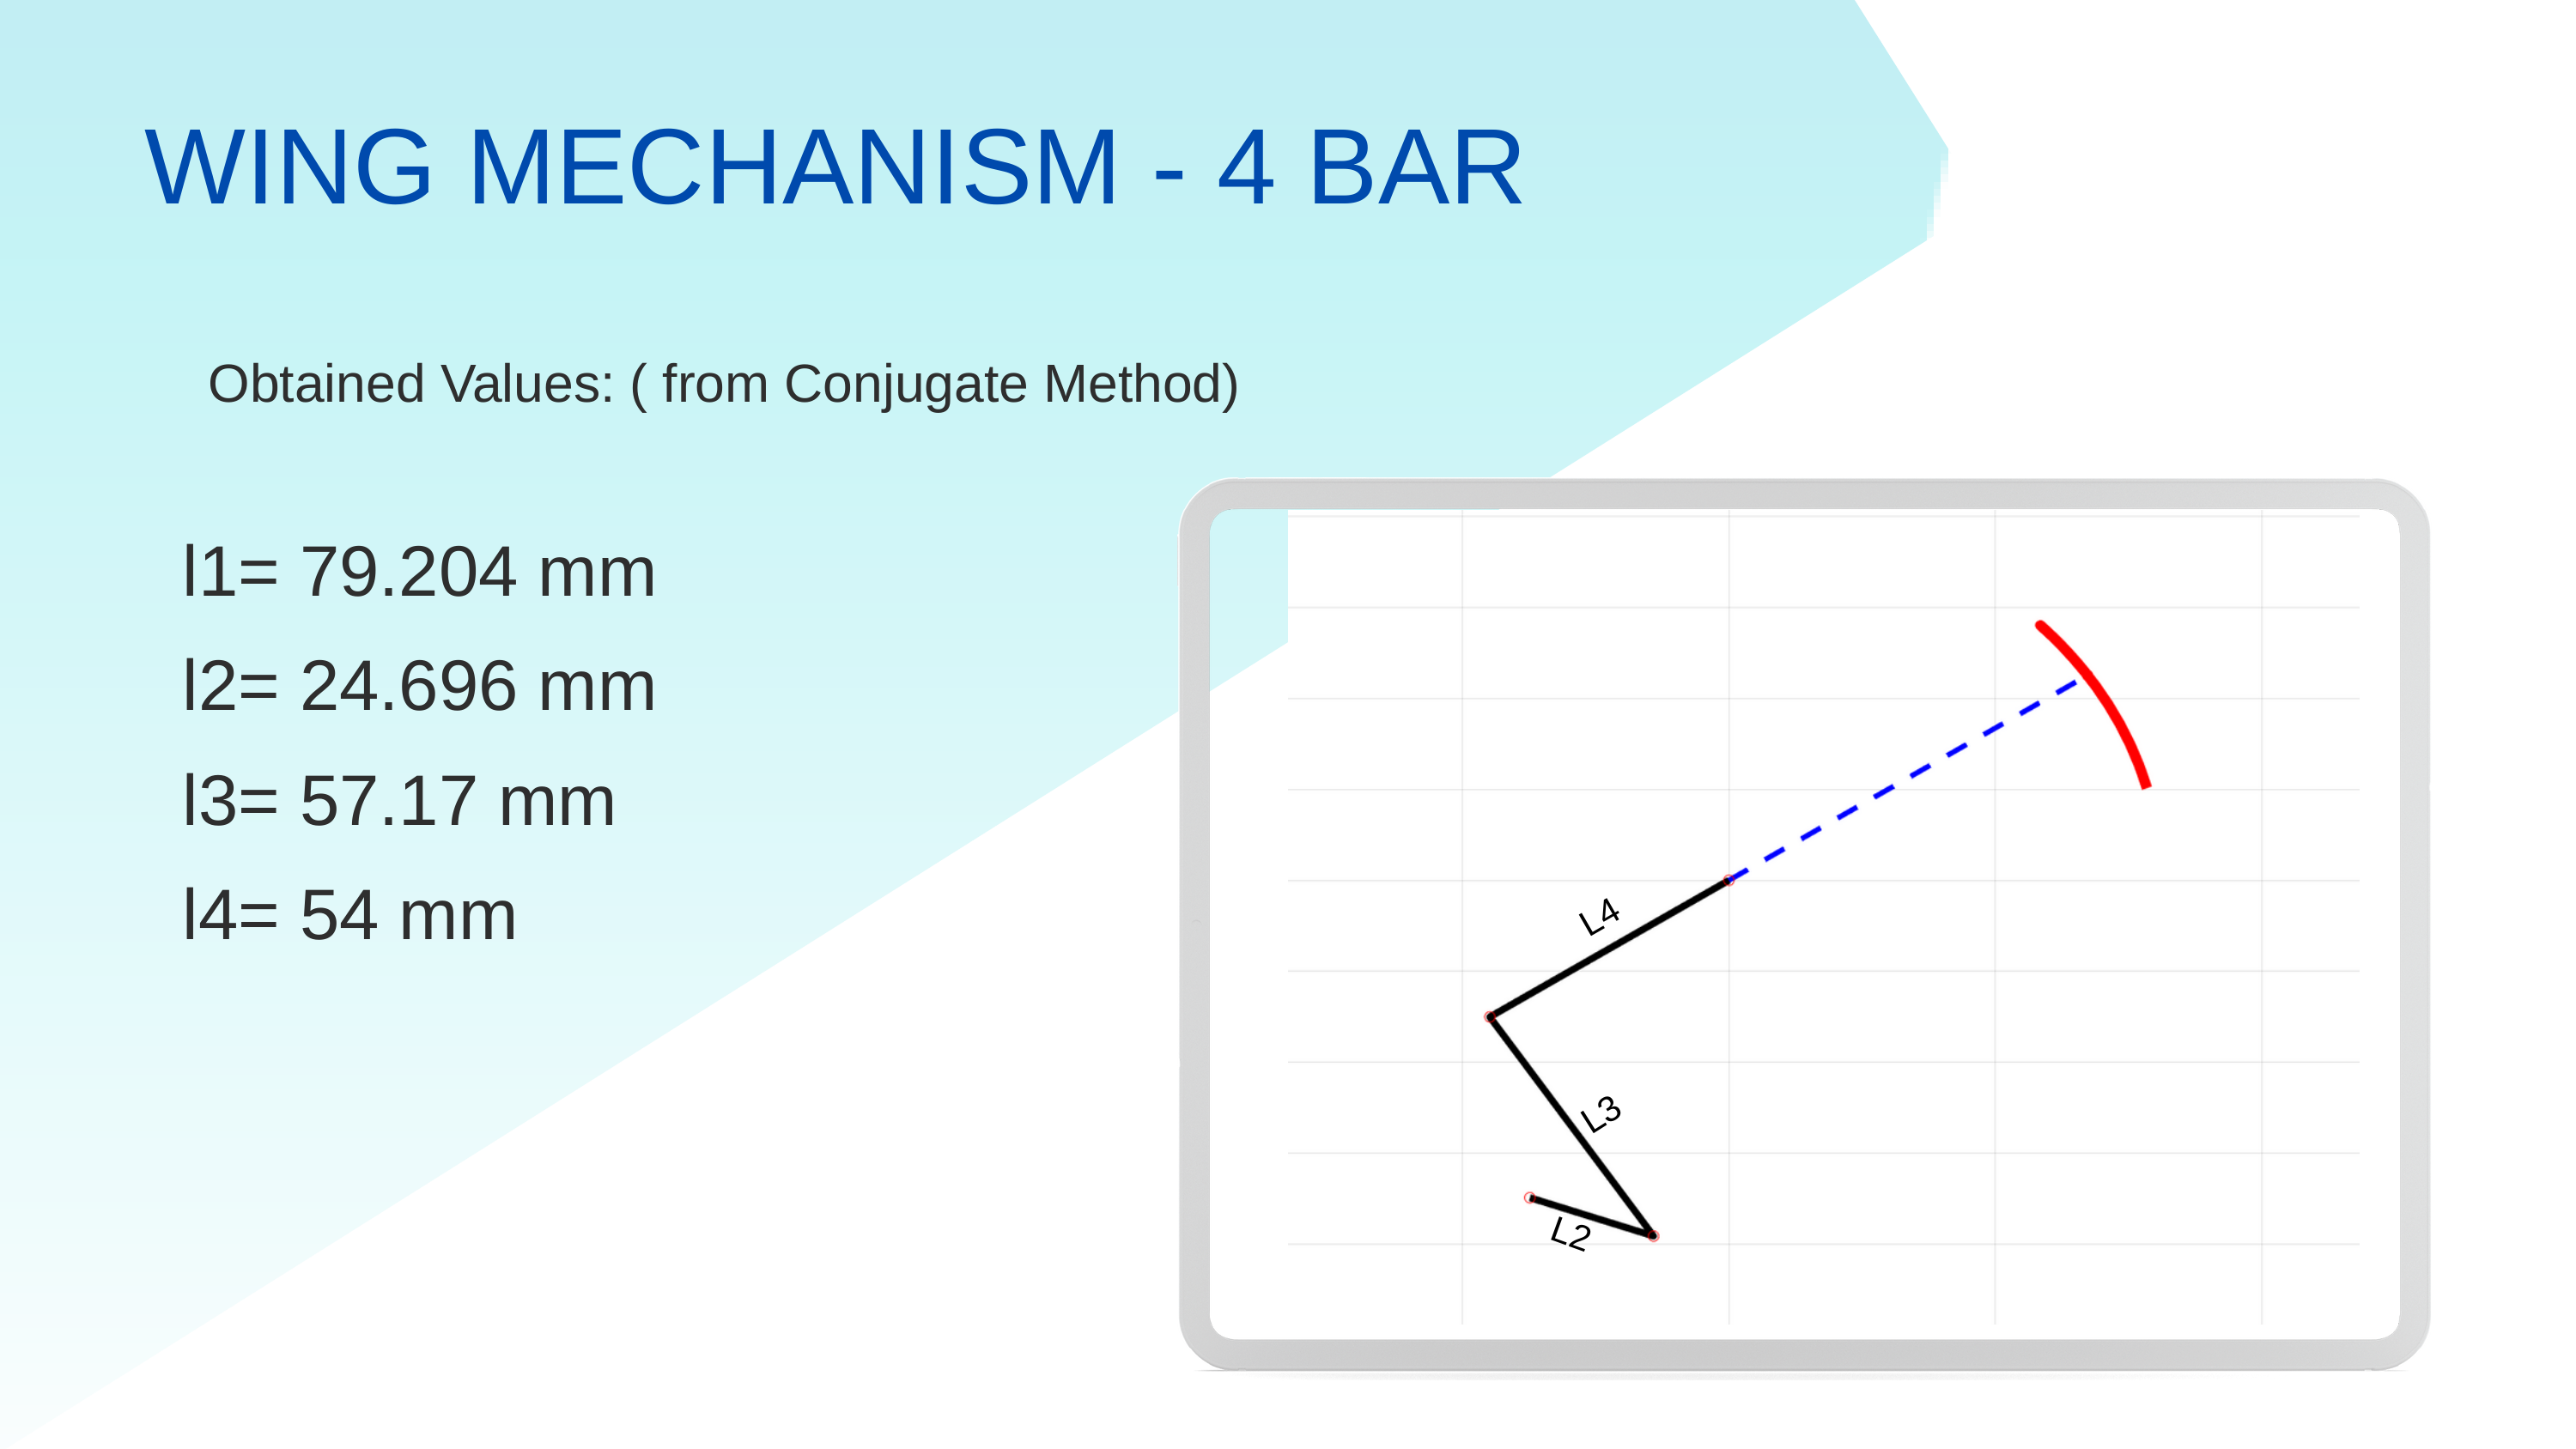

WING MECHANISM - 4 BAR
Obtained Values: ( from Conjugate Method)

l1= 79.204 mm
l2= 24.696 mm
l3= 57.17 mm
l4= 54 mm

L4
L3
L2